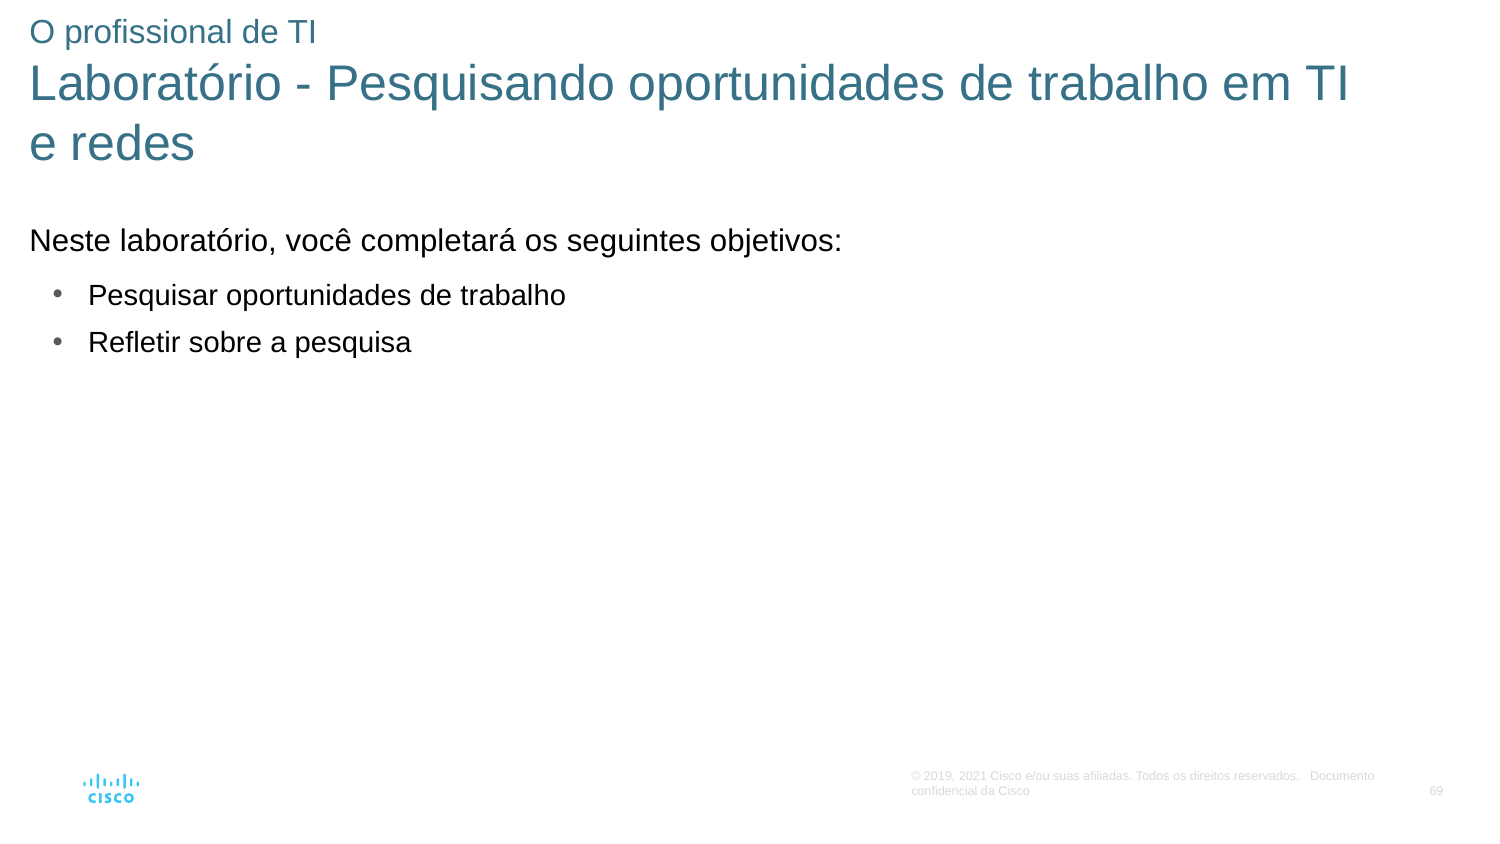

# O profissional de TI Laboratório - Pesquisando oportunidades de trabalho em TI e redes

Neste laboratório, você completará os seguintes objetivos:
Pesquisar oportunidades de trabalho
Refletir sobre a pesquisa